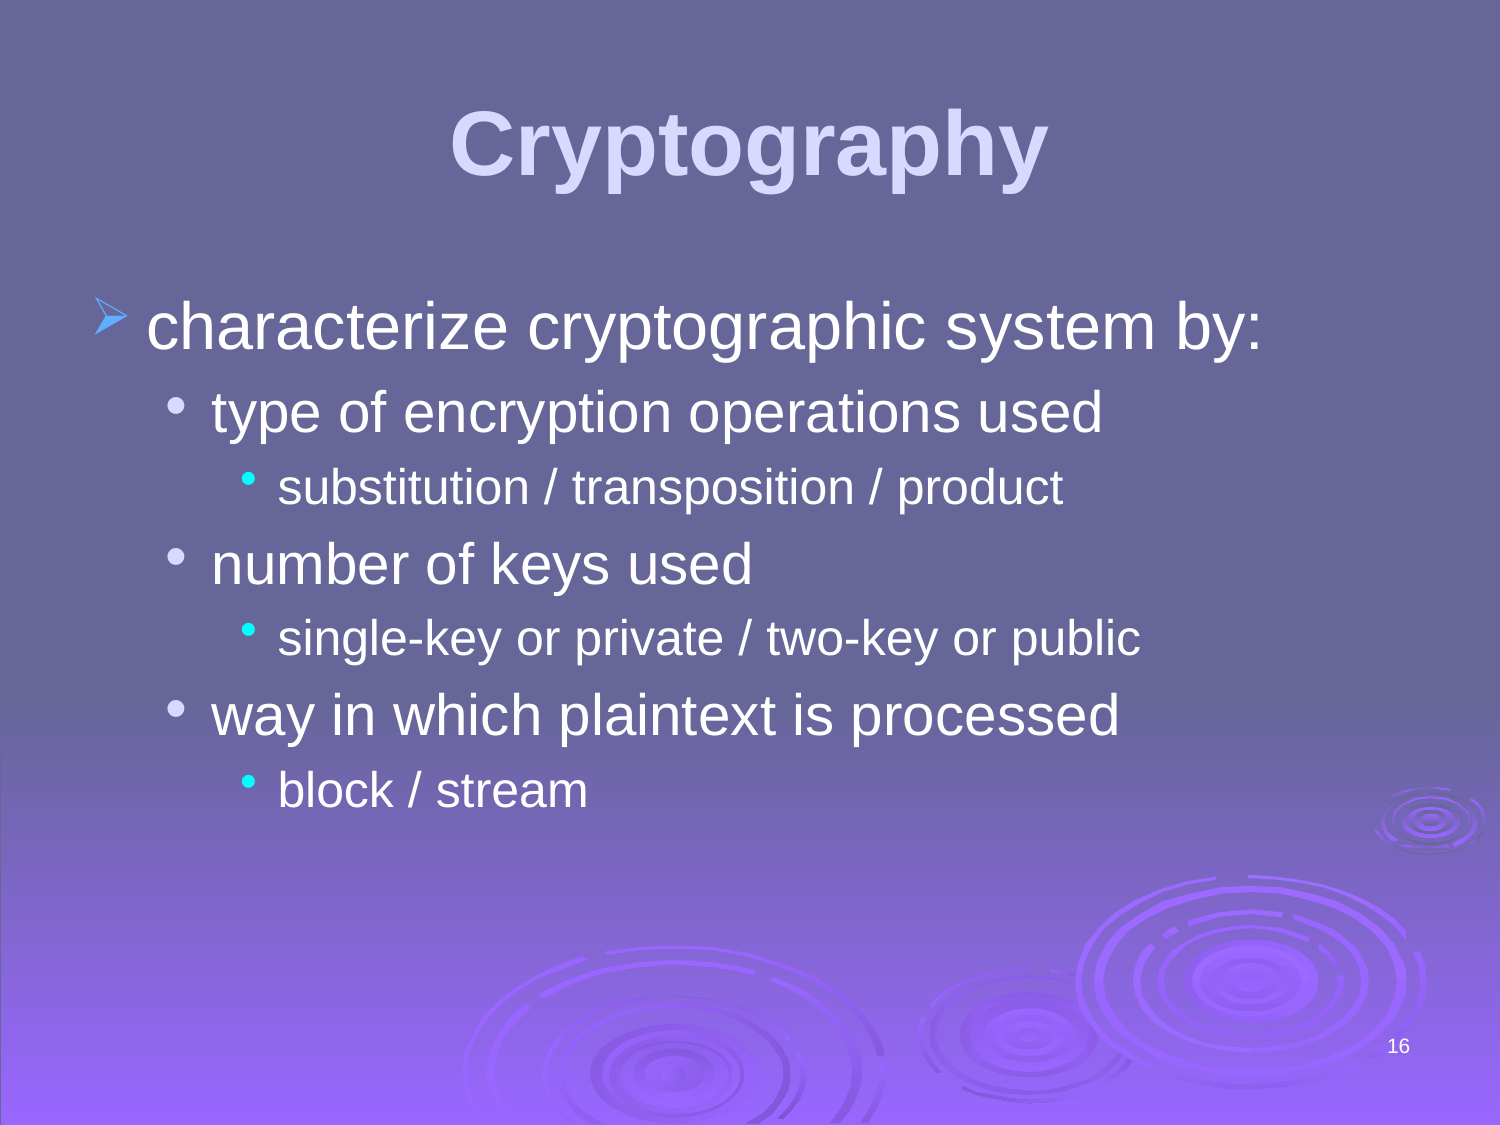

# Cryptography
characterize cryptographic system by:
type of encryption operations used
substitution / transposition / product
number of keys used
single-key or private / two-key or public
way in which plaintext is processed
block / stream
16